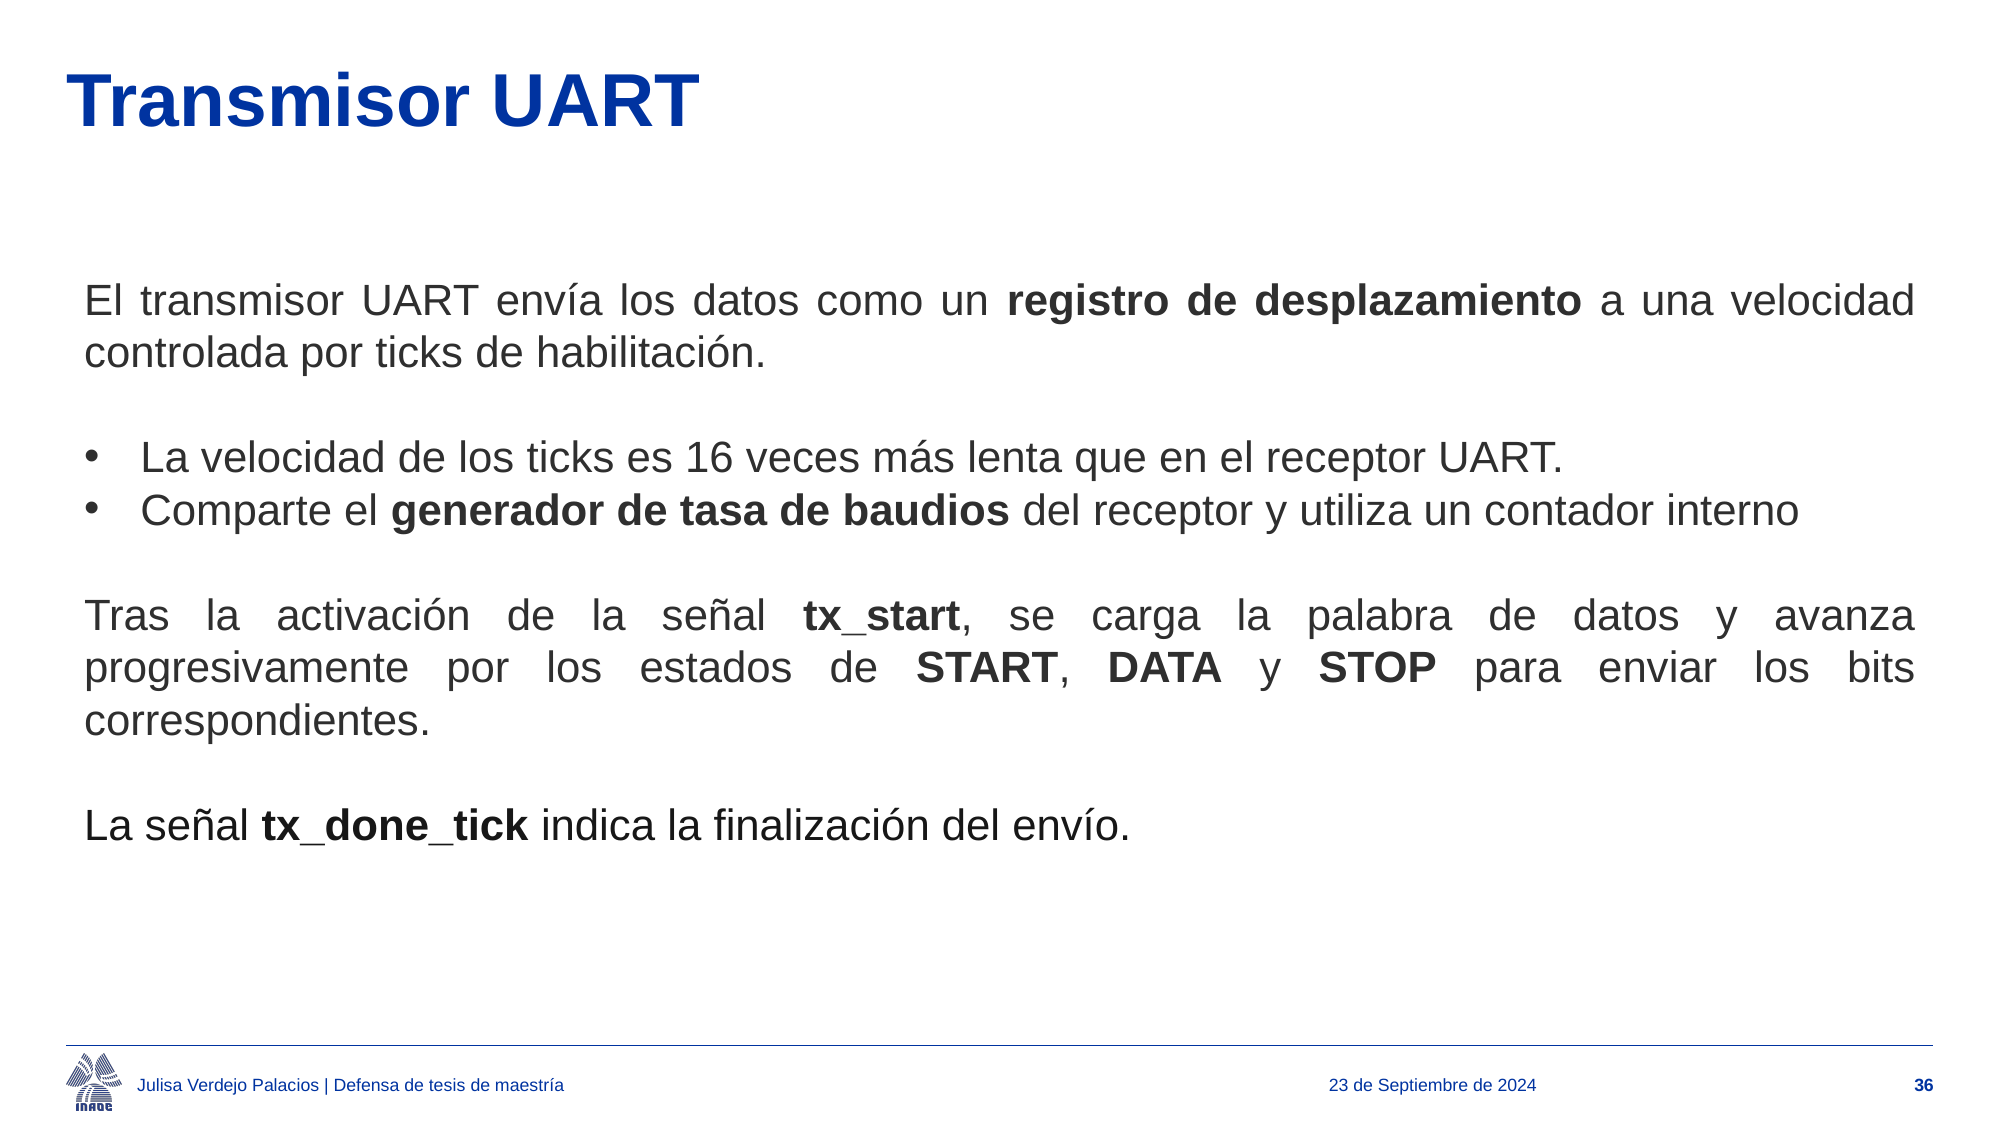

# Transmisor UART
El transmisor UART envía los datos como un registro de desplazamiento a una velocidad controlada por ticks de habilitación.

La velocidad de los ticks es 16 veces más lenta que en el receptor UART.
Comparte el generador de tasa de baudios del receptor y utiliza un contador interno

Tras la activación de la señal tx_start, se carga la palabra de datos y avanza progresivamente por los estados de START, DATA y STOP para enviar los bits correspondientes.

La señal tx_done_tick indica la finalización del envío.
Julisa Verdejo Palacios | Defensa de tesis de maestría
23 de Septiembre de 2024
36